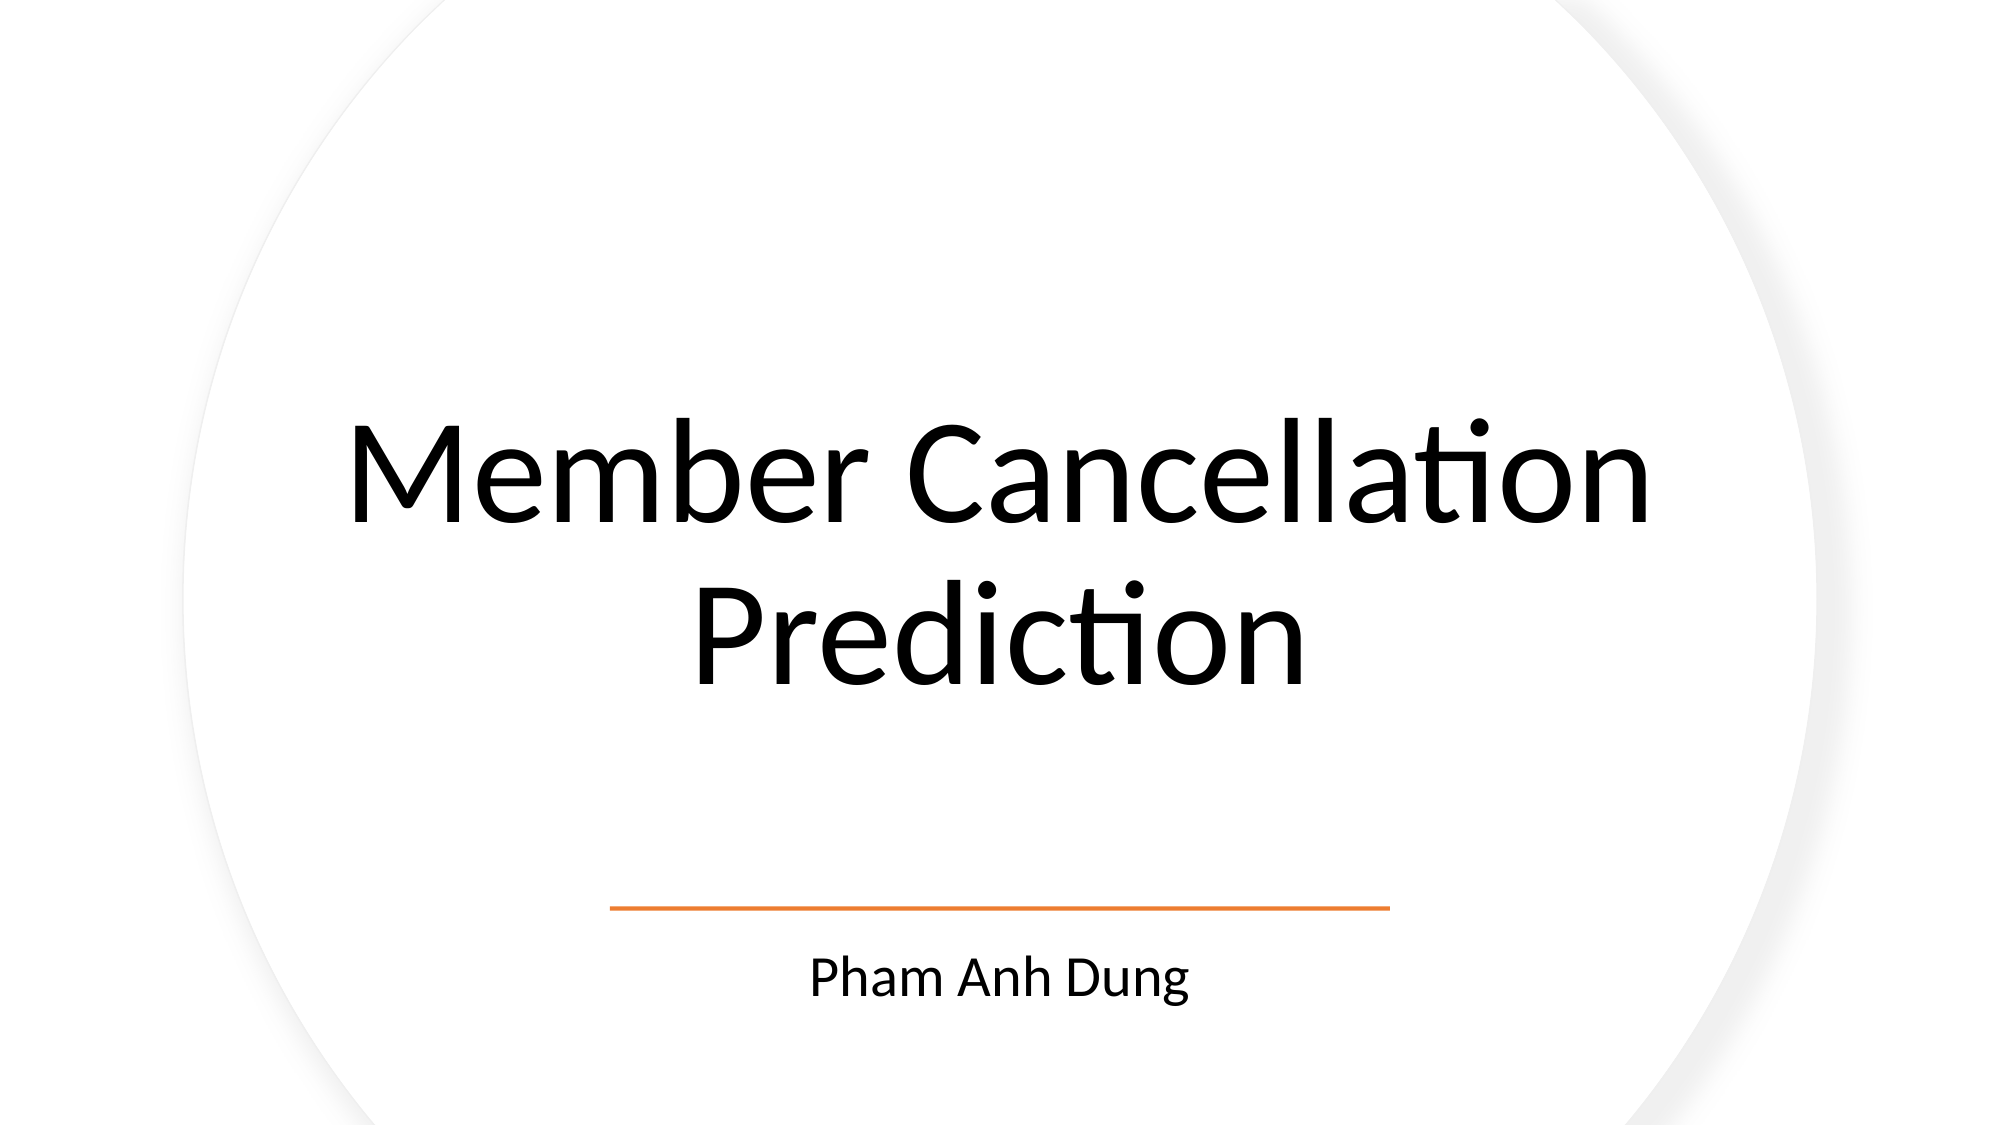

# Member Cancellation Prediction

Pham Anh Dung